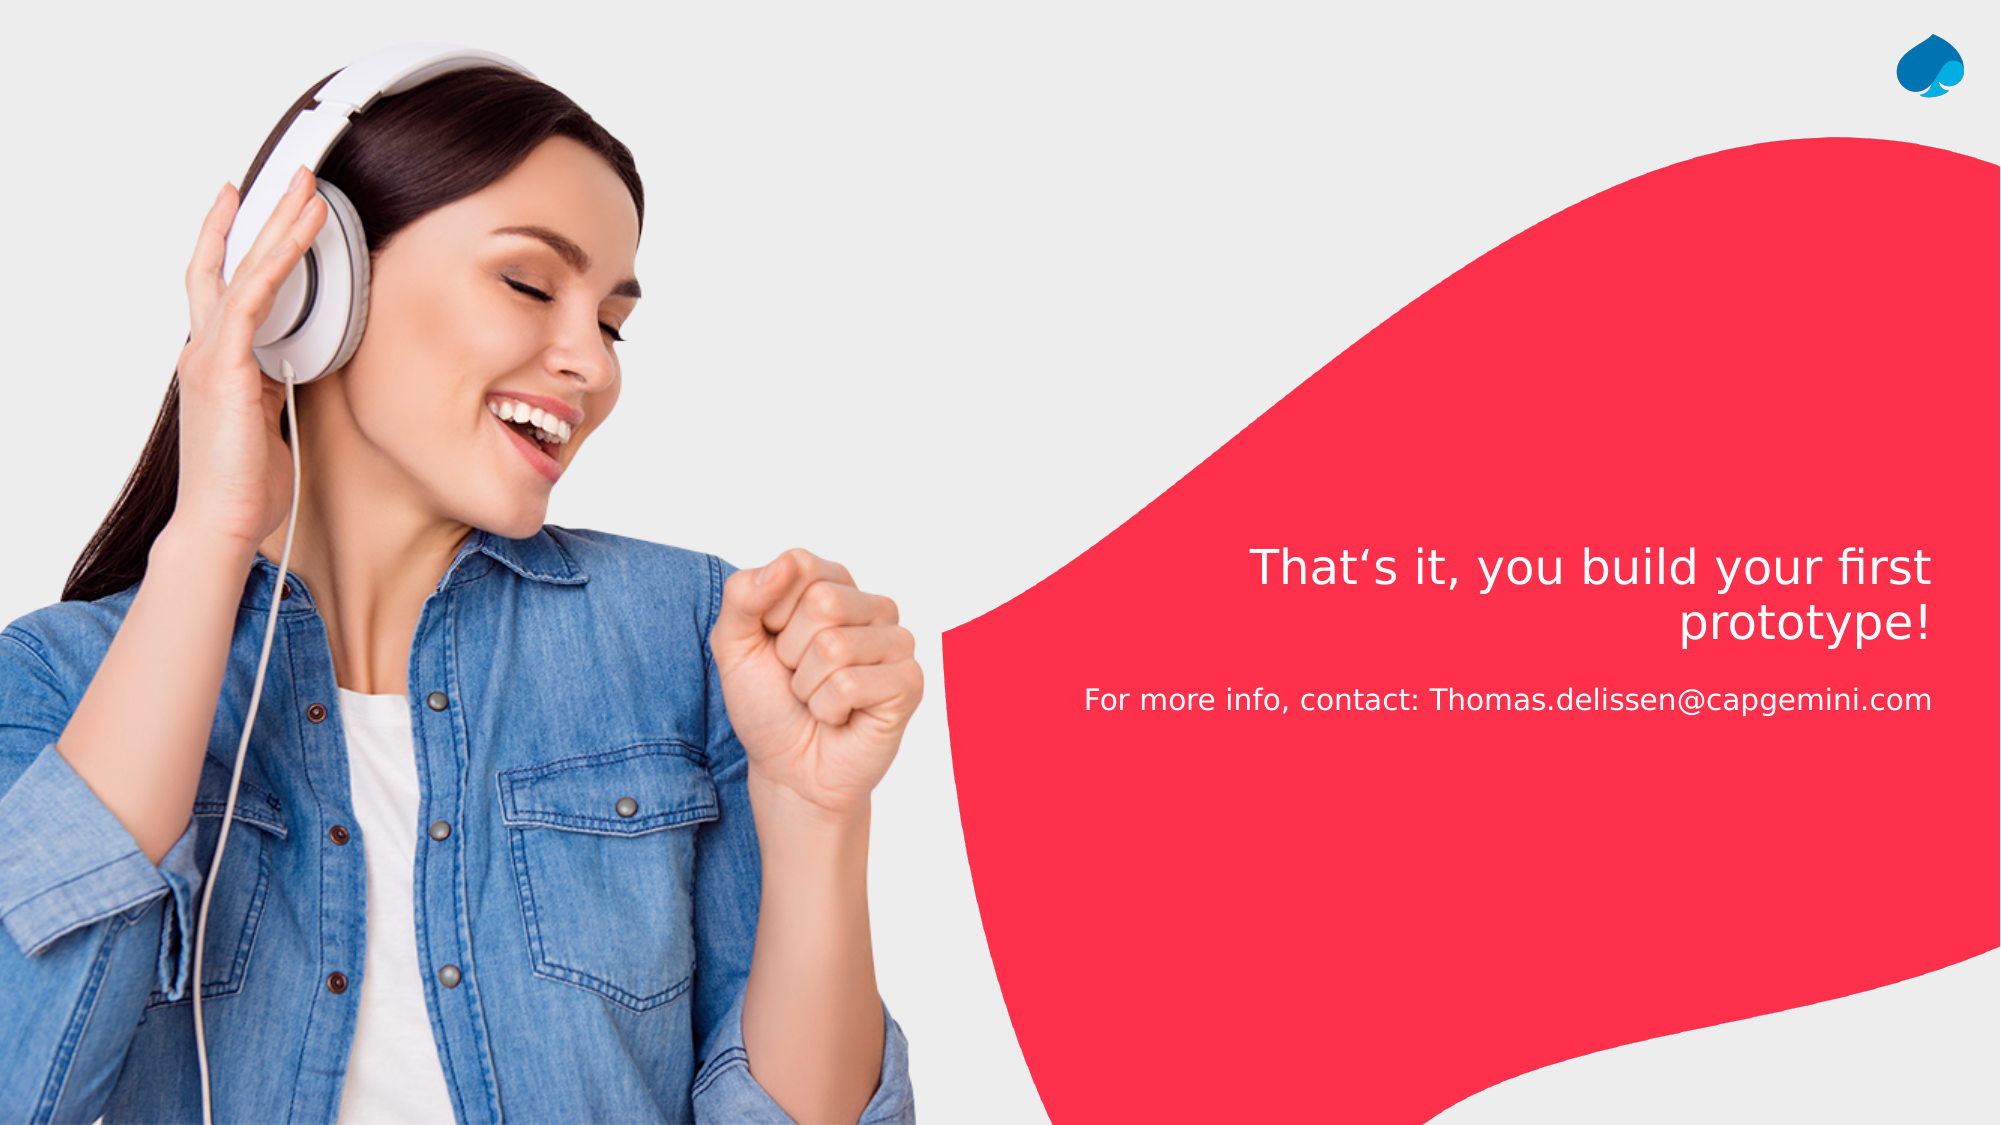

That‘s it, you build your first prototype!
For more info, contact: Thomas.delissen@capgemini.com